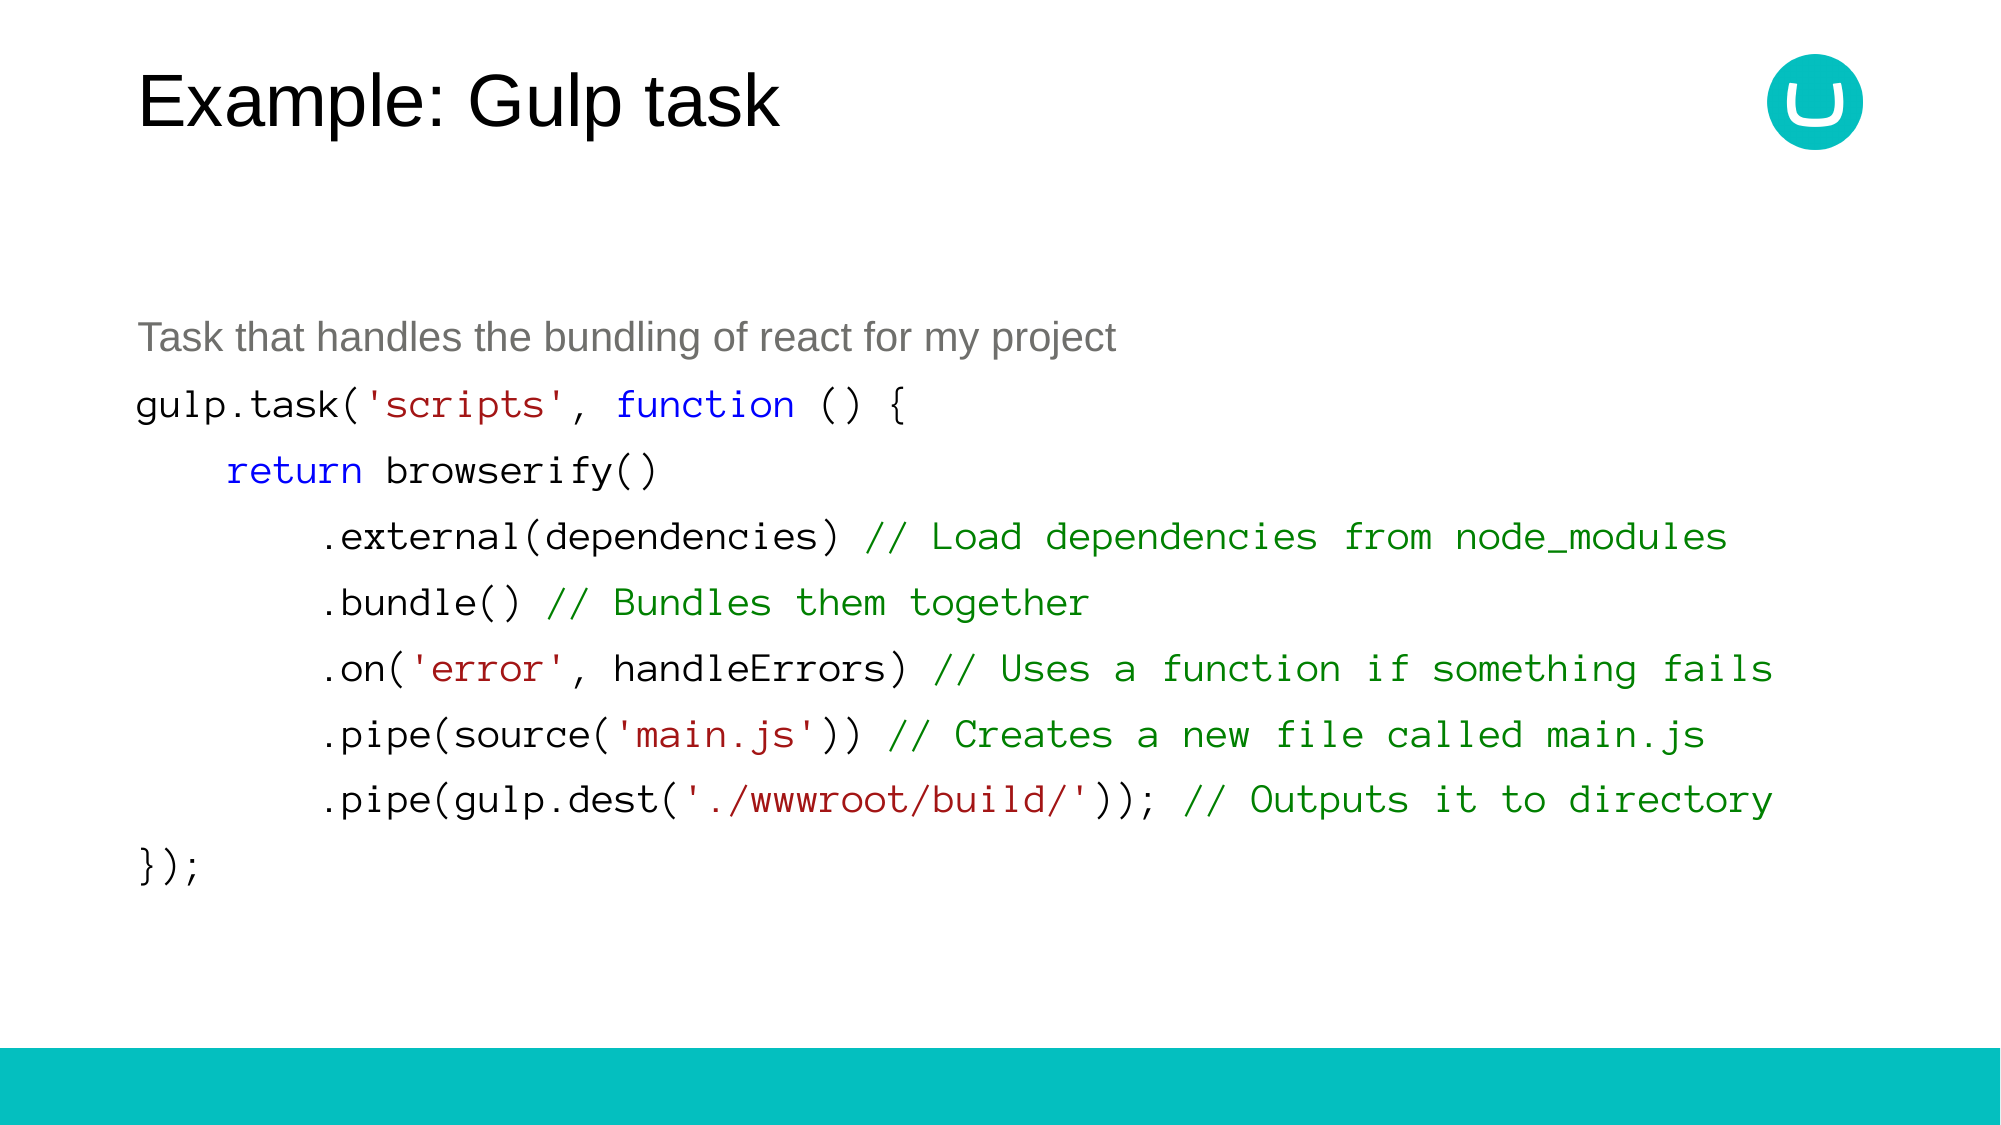

# Example: Gulp task
Task that handles the bundling of react for my project
gulp.task('scripts', function () {
    return browserify()
        .external(dependencies) // Load dependencies from node_modules
        .bundle() // Bundles them together
        .on('error', handleErrors) // Uses a function if something fails
        .pipe(source('main.js')) // Creates a new file called main.js
        .pipe(gulp.dest('./wwwroot/build/')); // Outputs it to directory
});